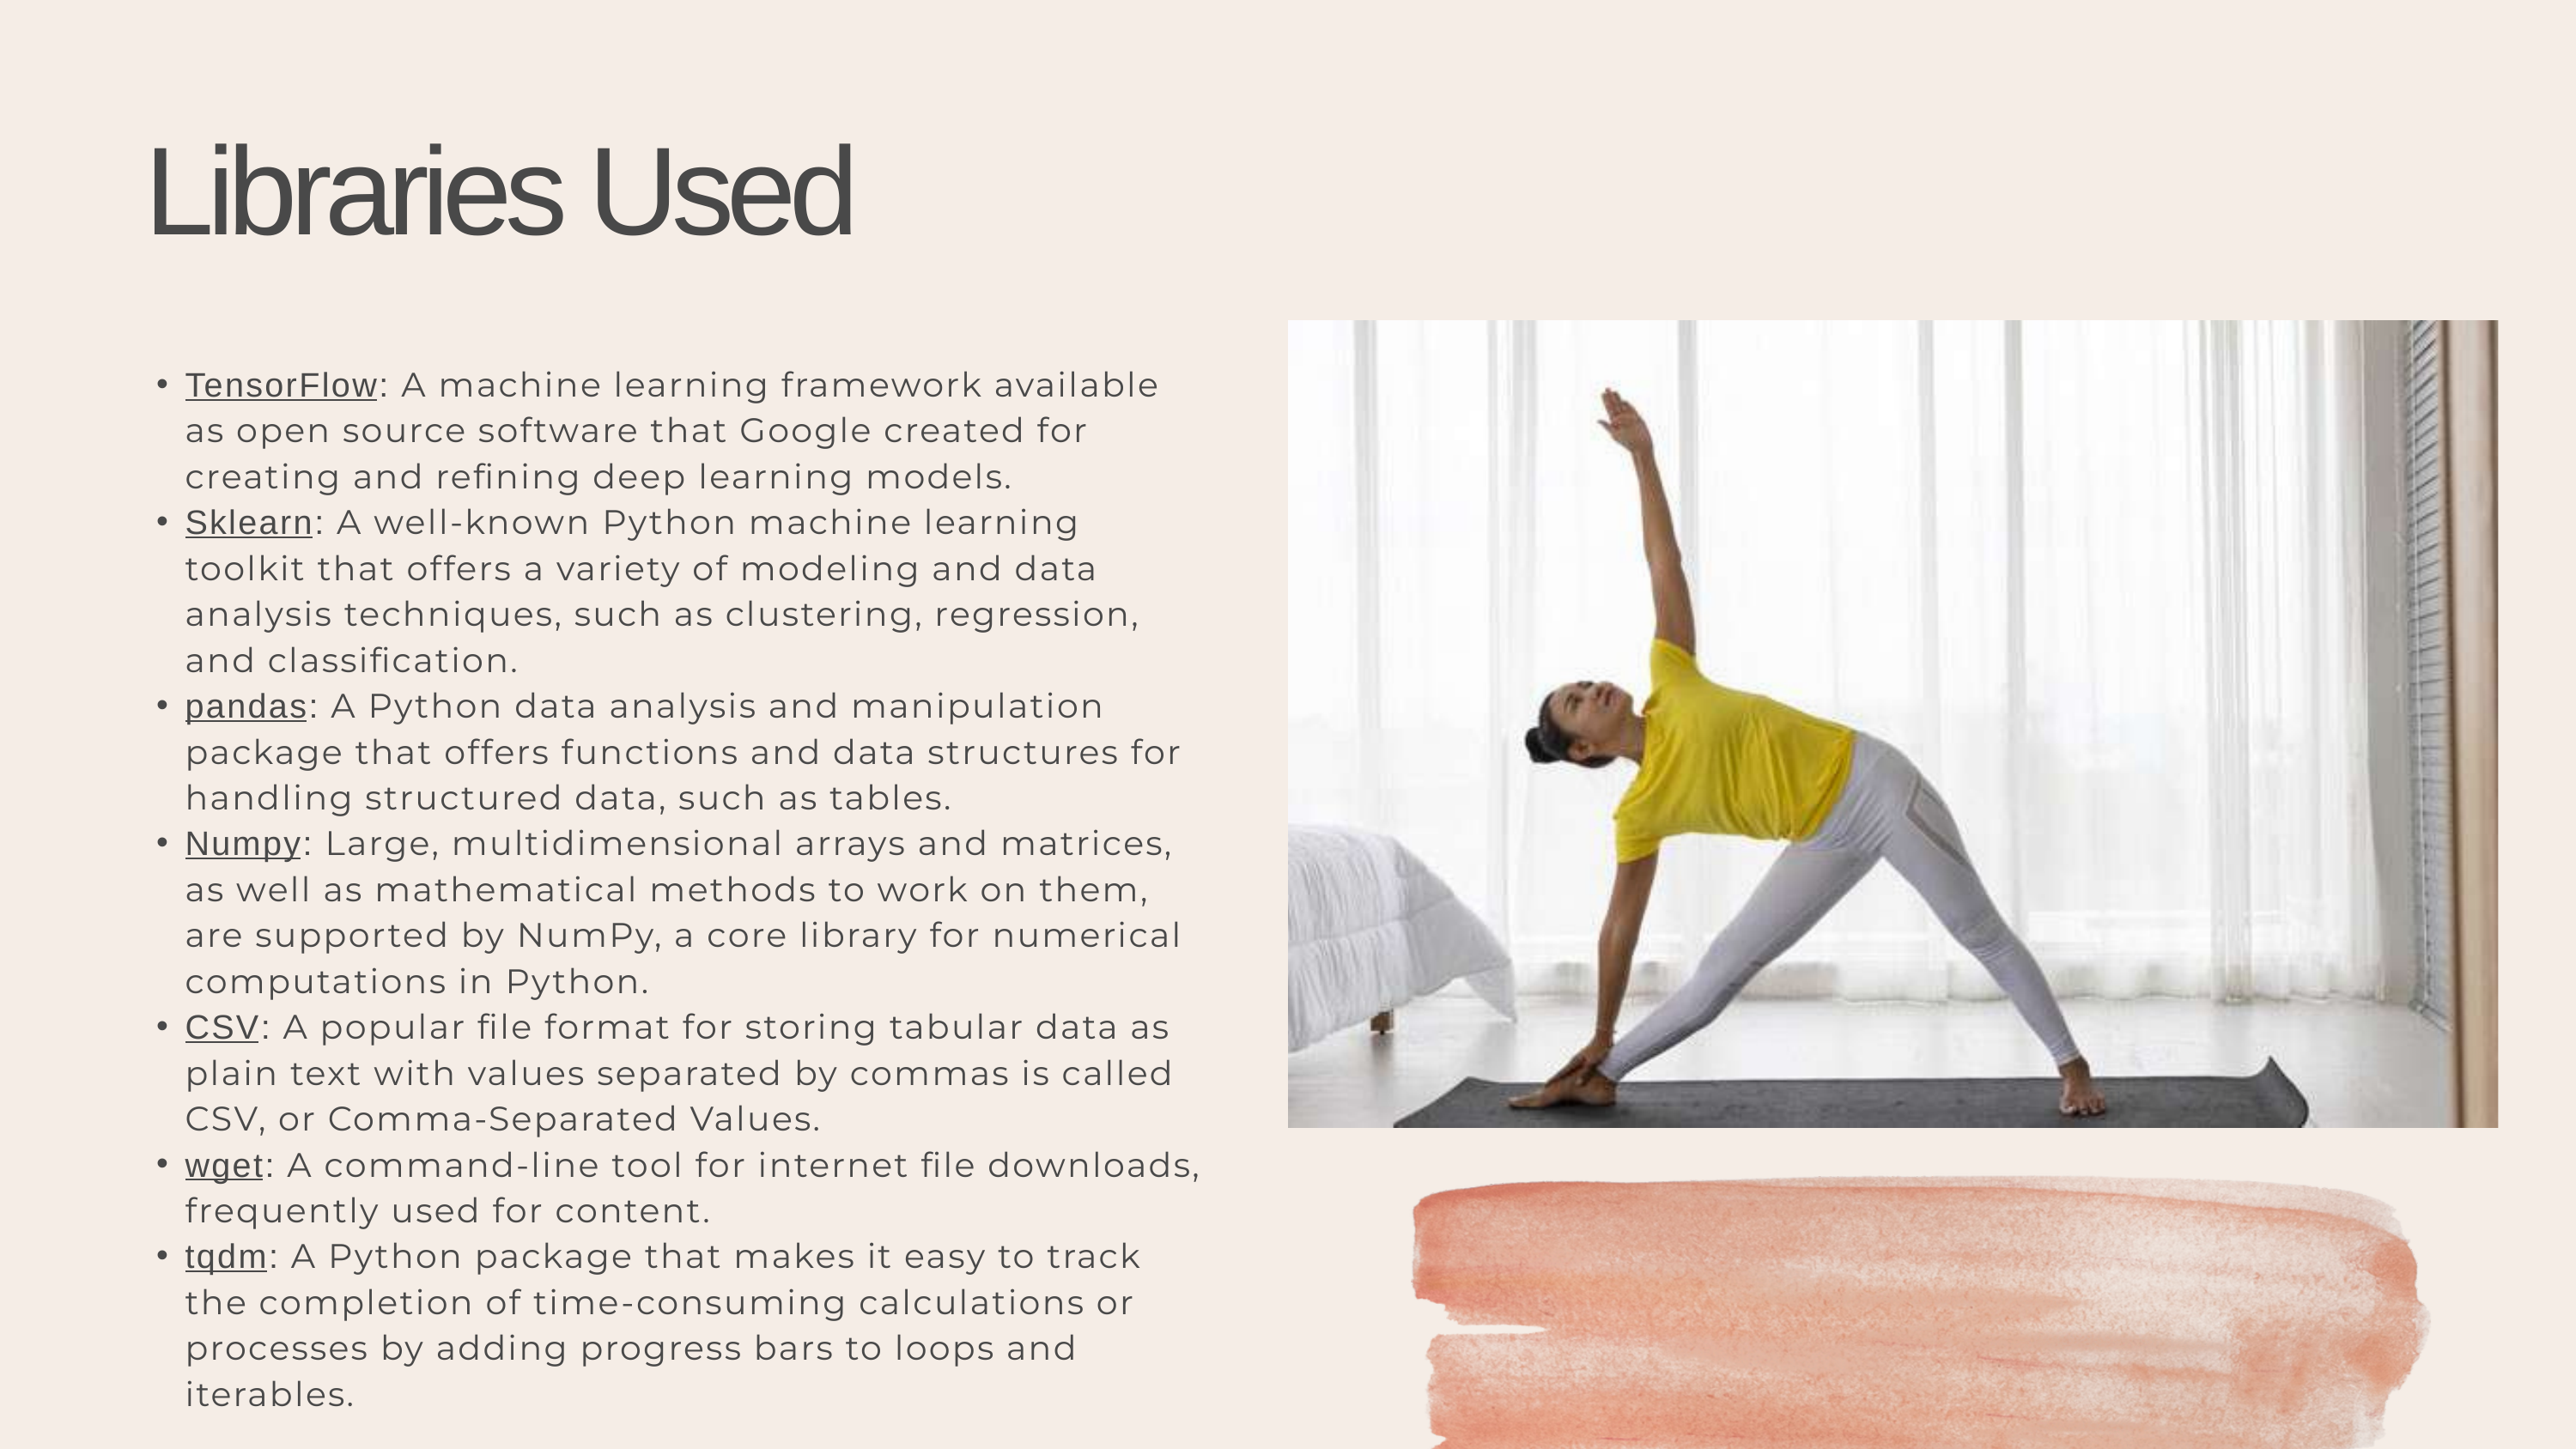

Libraries Used

TensorFlow: A machine learning framework available as open source software that Google created for creating and refining deep learning models.
Sklearn: A well-known Python machine learning toolkit that offers a variety of modeling and data analysis techniques, such as clustering, regression, and classification.
pandas: A Python data analysis and manipulation package that offers functions and data structures for handling structured data, such as tables.
Numpy: Large, multidimensional arrays and matrices, as well as mathematical methods to work on them, are supported by NumPy, a core library for numerical computations in Python.
CSV: A popular file format for storing tabular data as plain text with values separated by commas is called CSV, or Comma-Separated Values.
wget: A command-line tool for internet file downloads, frequently used for content.
tqdm: A Python package that makes it easy to track the completion of time-consuming calculations or processes by adding progress bars to loops and iterables.